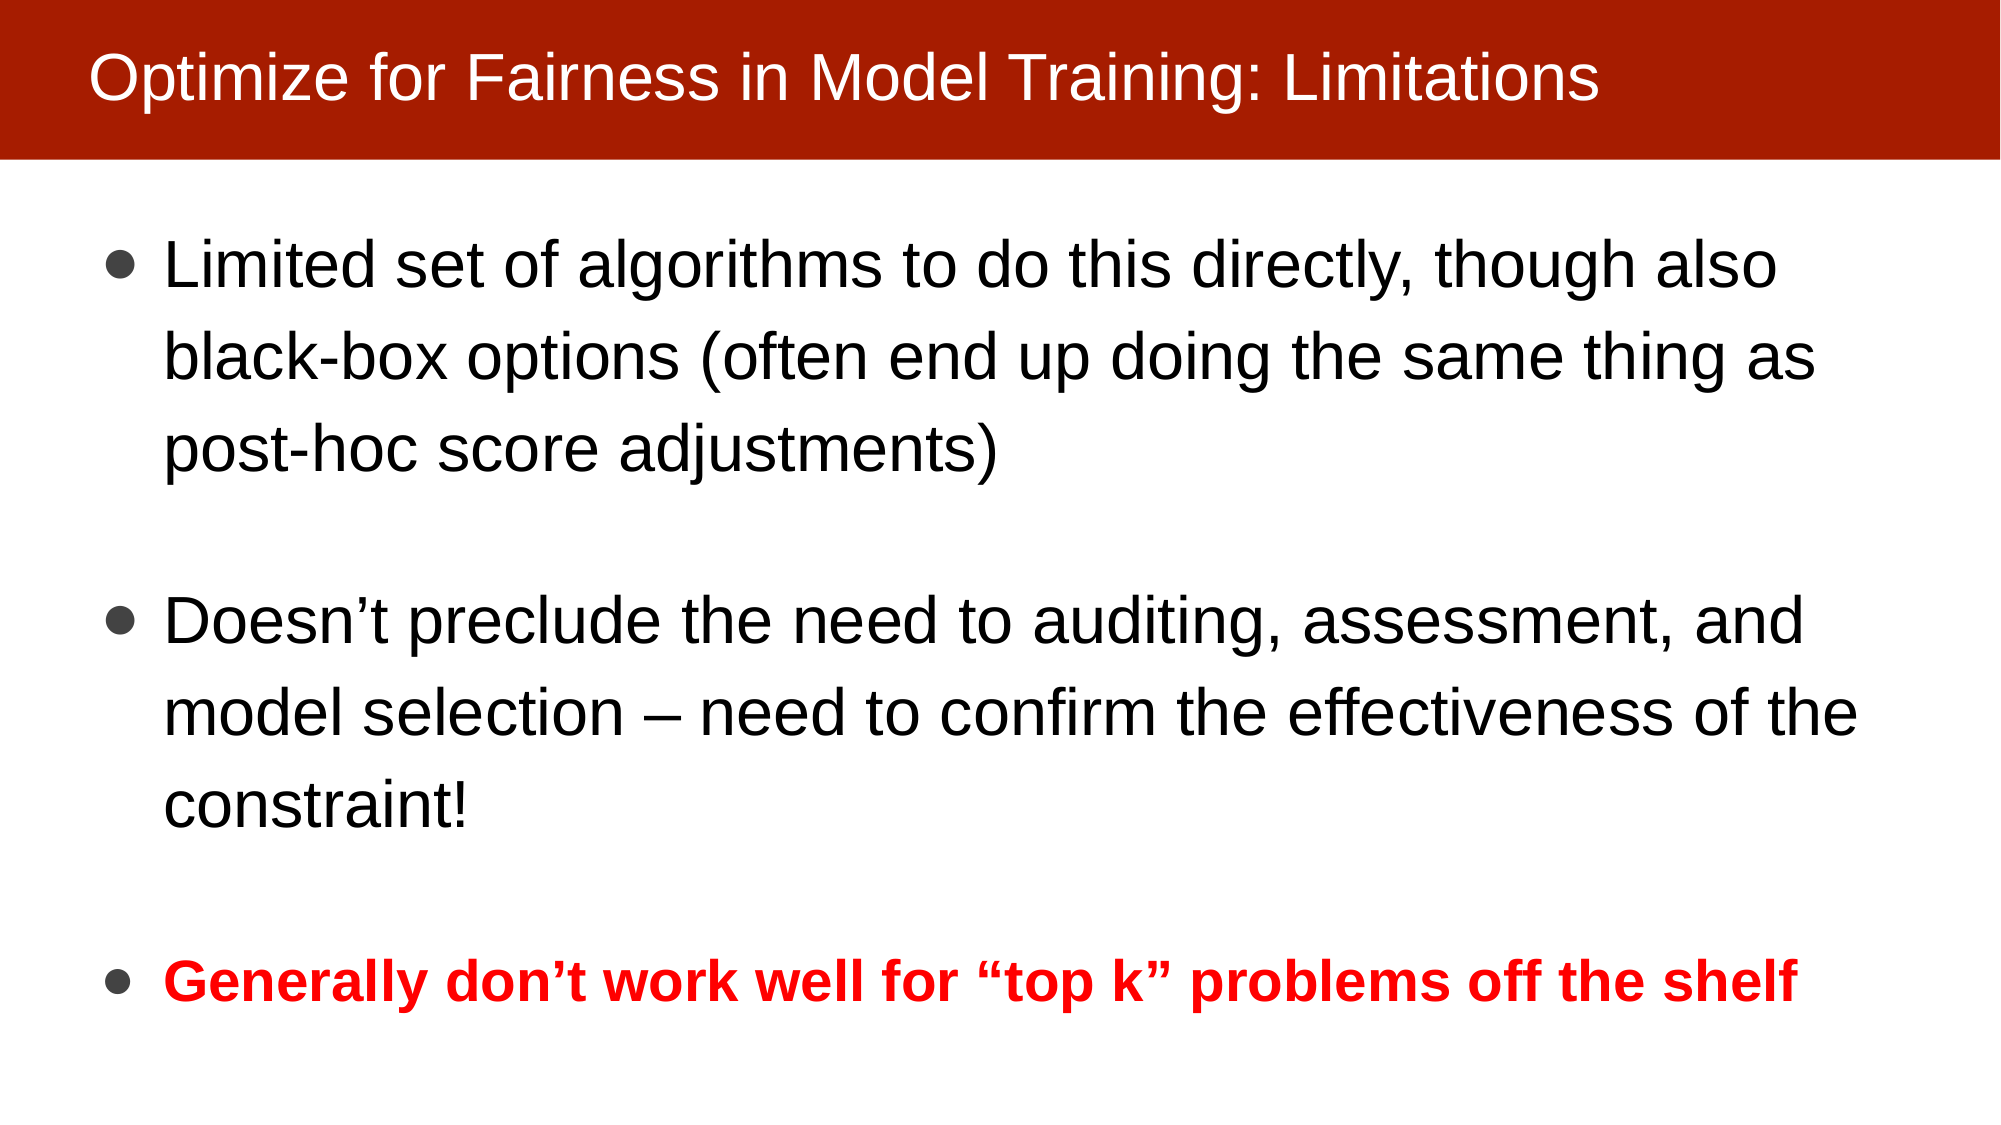

# Optimize for Fairness in Model Training: Limitations
Limited set of algorithms to do this directly, though also black-box options (often end up doing the same thing as post-hoc score adjustments)
Doesn’t preclude the need to auditing, assessment, and model selection – need to confirm the effectiveness of the constraint!
Generally don’t work well for “top k” problems off the shelf